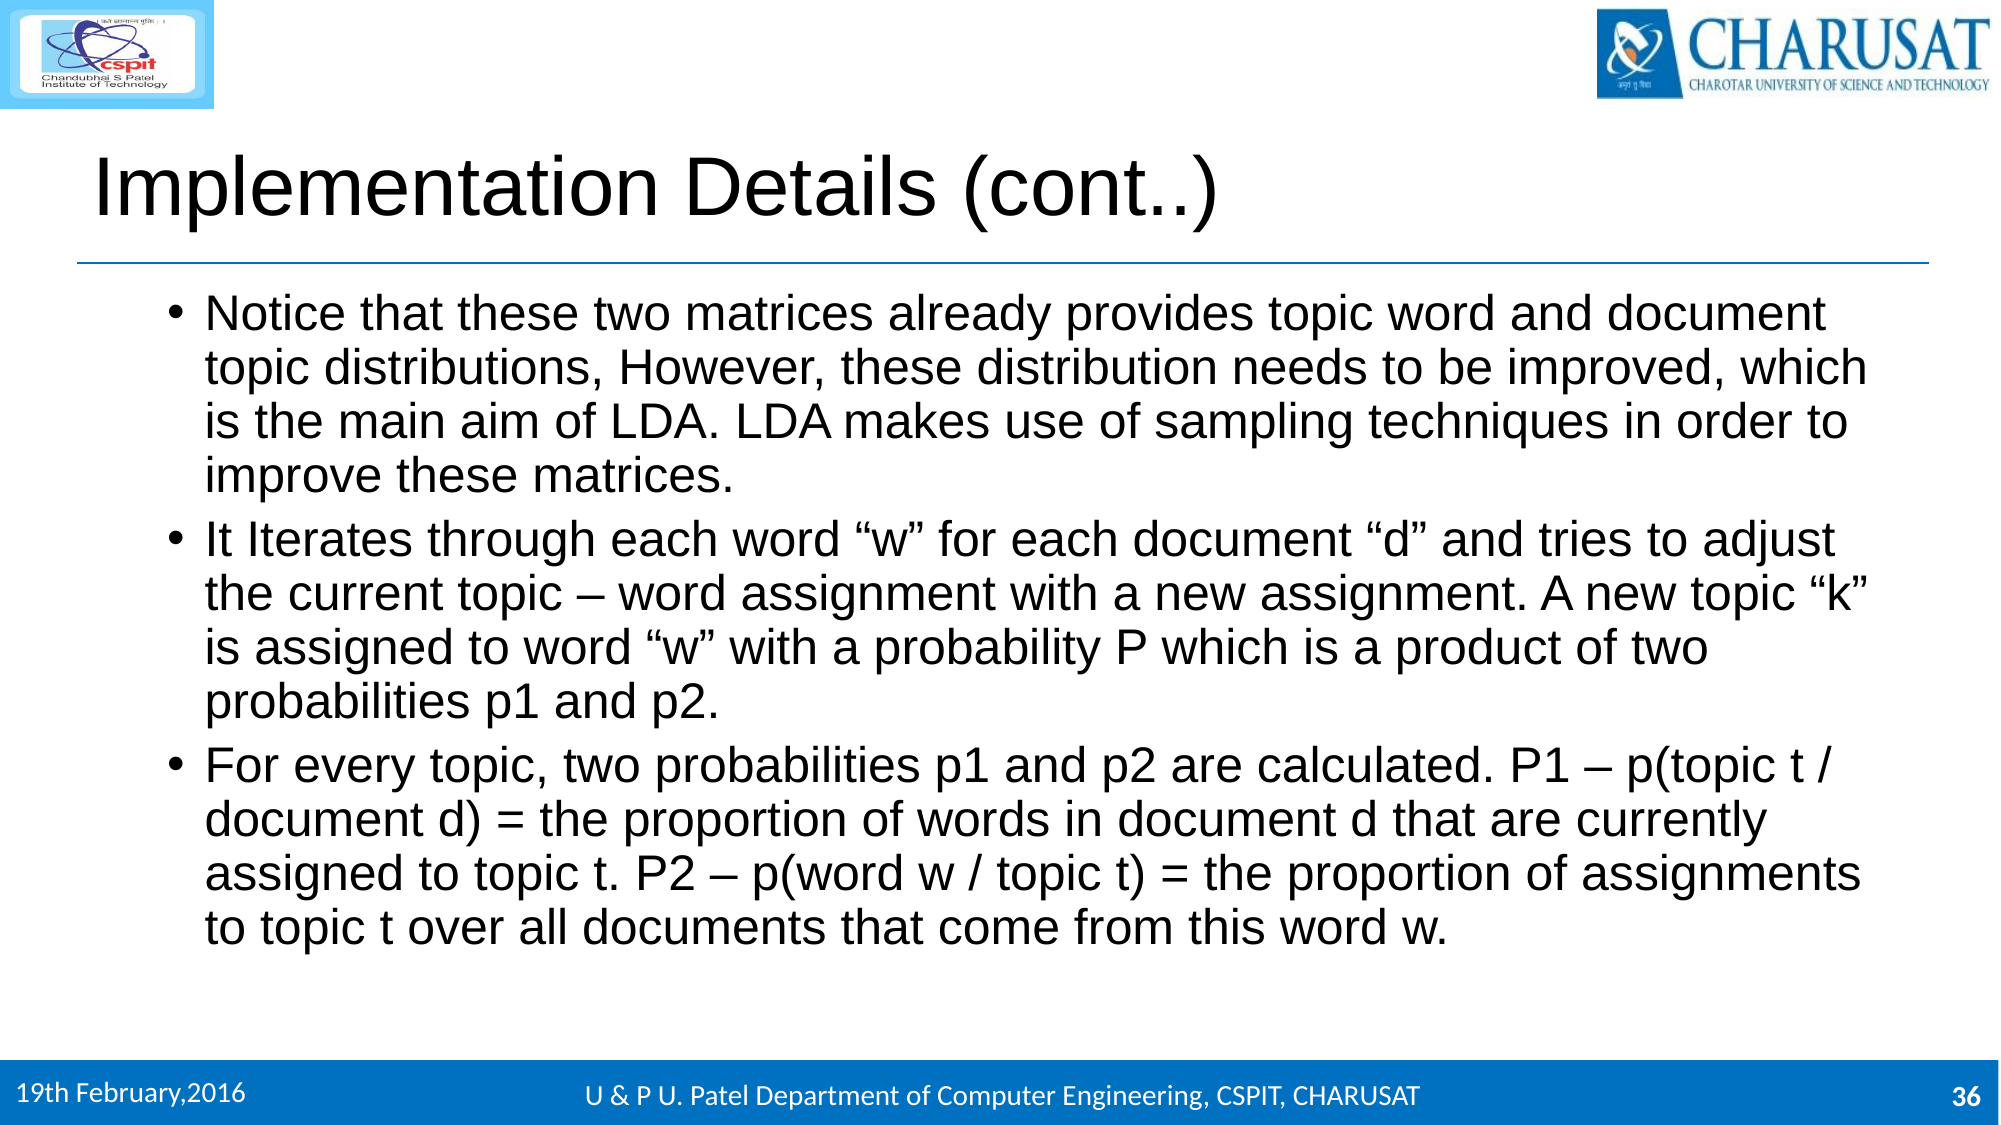

# Implementation Details (cont..)
Notice that these two matrices already provides topic word and document topic distributions, However, these distribution needs to be improved, which is the main aim of LDA. LDA makes use of sampling techniques in order to improve these matrices.
It Iterates through each word “w” for each document “d” and tries to adjust the current topic – word assignment with a new assignment. A new topic “k” is assigned to word “w” with a probability P which is a product of two probabilities p1 and p2.
For every topic, two probabilities p1 and p2 are calculated. P1 – p(topic t / document d) = the proportion of words in document d that are currently assigned to topic t. P2 – p(word w / topic t) = the proportion of assignments to topic t over all documents that come from this word w.

19th February,2016
U & P U. Patel Department of Computer Engineering, CSPIT, CHARUSAT
36